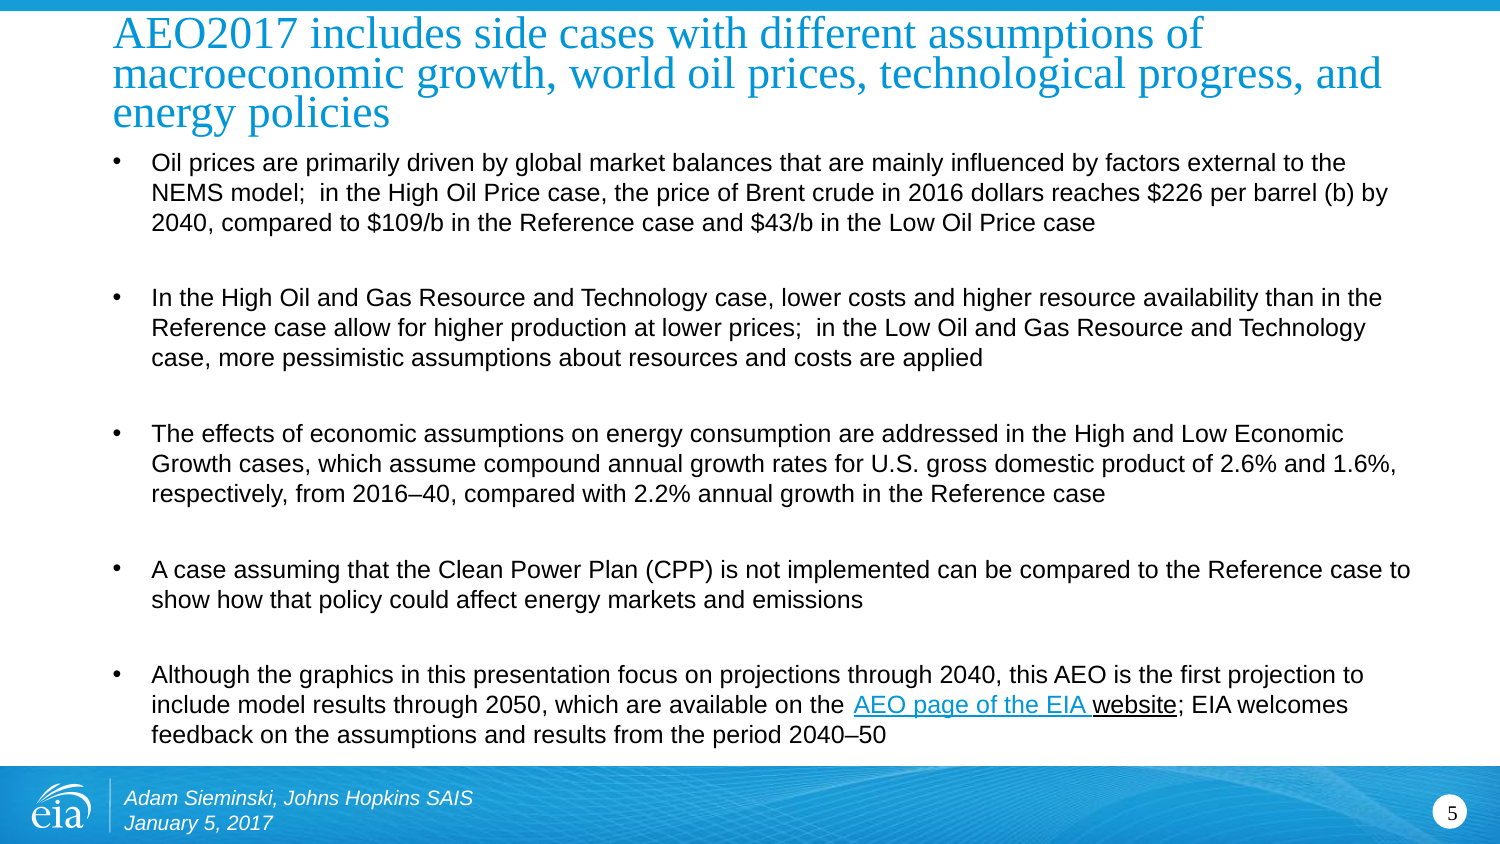

# AEO2017 includes side cases with different assumptions of macroeconomic growth, world oil prices, technological progress, and energy policies
Oil prices are primarily driven by global market balances that are mainly influenced by factors external to the NEMS model;  in the High Oil Price case, the price of Brent crude in 2016 dollars reaches $226 per barrel (b) by 2040, compared to $109/b in the Reference case and $43/b in the Low Oil Price case
In the High Oil and Gas Resource and Technology case, lower costs and higher resource availability than in the Reference case allow for higher production at lower prices;  in the Low Oil and Gas Resource and Technology case, more pessimistic assumptions about resources and costs are applied
The effects of economic assumptions on energy consumption are addressed in the High and Low Economic Growth cases, which assume compound annual growth rates for U.S. gross domestic product of 2.6% and 1.6%, respectively, from 2016–40, compared with 2.2% annual growth in the Reference case
A case assuming that the Clean Power Plan (CPP) is not implemented can be compared to the Reference case to show how that policy could affect energy markets and emissions
Although the graphics in this presentation focus on projections through 2040, this AEO is the first projection to include model results through 2050, which are available on the AEO page of the EIA website; EIA welcomes feedback on the assumptions and results from the period 2040–50

Adam Sieminski, Johns Hopkins SAIS
January 5, 2017
5